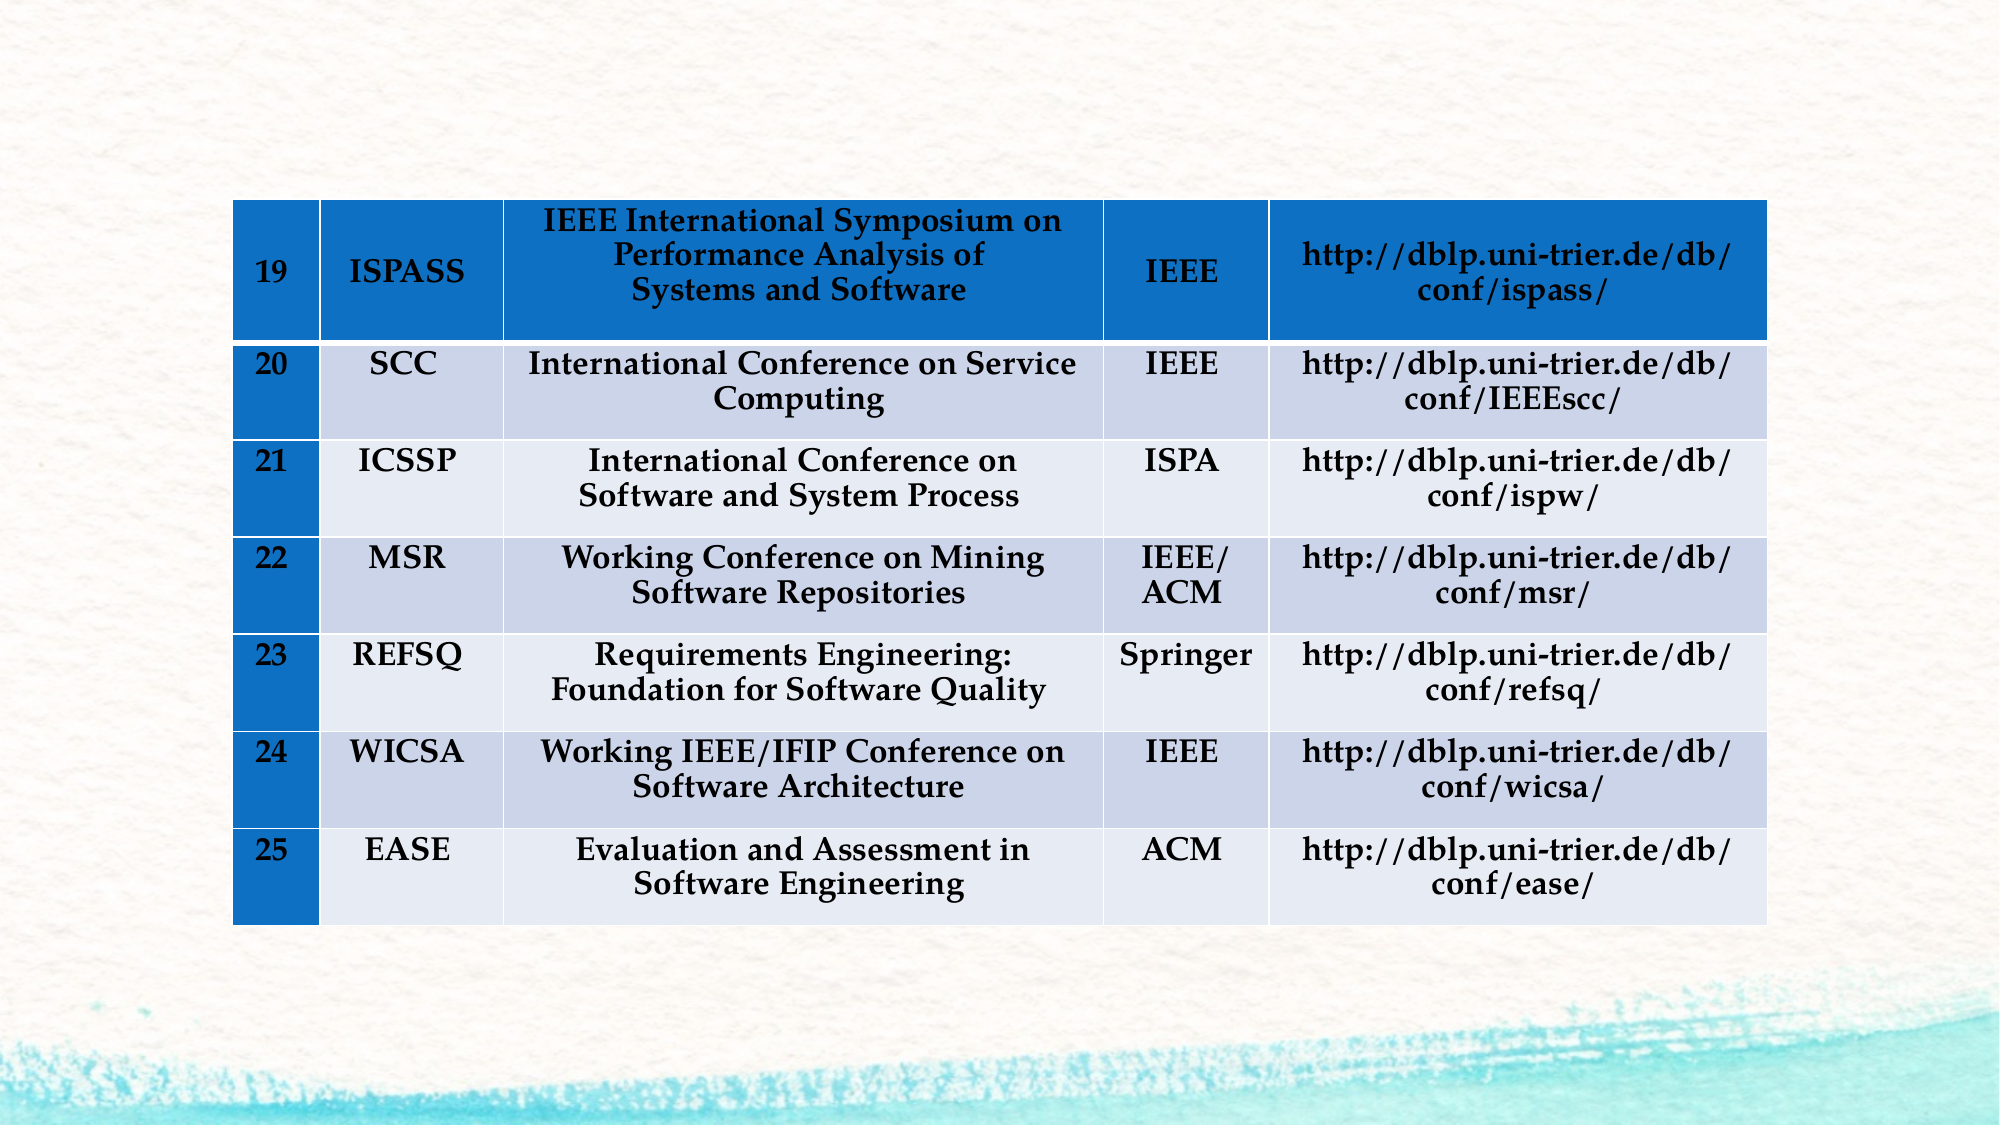

| 19 | ISPASS | IEEE International Symposium on Performance Analysis of Systems and Software | IEEE | http://dblp.uni-trier.de/db/conf/ispass/ |
| --- | --- | --- | --- | --- |
| 20 | SCC | International Conference on Service Computing | IEEE | http://dblp.uni-trier.de/db/conf/IEEEscc/ |
| 21 | ICSSP | International Conference on Software and System Process | ISPA | http://dblp.uni-trier.de/db/conf/ispw/ |
| 22 | MSR | Working Conference on Mining Software Repositories | IEEE/ACM | http://dblp.uni-trier.de/db/conf/msr/ |
| 23 | REFSQ | Requirements Engineering: Foundation for Software Quality | Springer | http://dblp.uni-trier.de/db/conf/refsq/ |
| 24 | WICSA | Working IEEE/IFIP Conference on Software Architecture | IEEE | http://dblp.uni-trier.de/db/conf/wicsa/ |
| 25 | EASE | Evaluation and Assessment in Software Engineering | ACM | http://dblp.uni-trier.de/db/conf/ease/ |